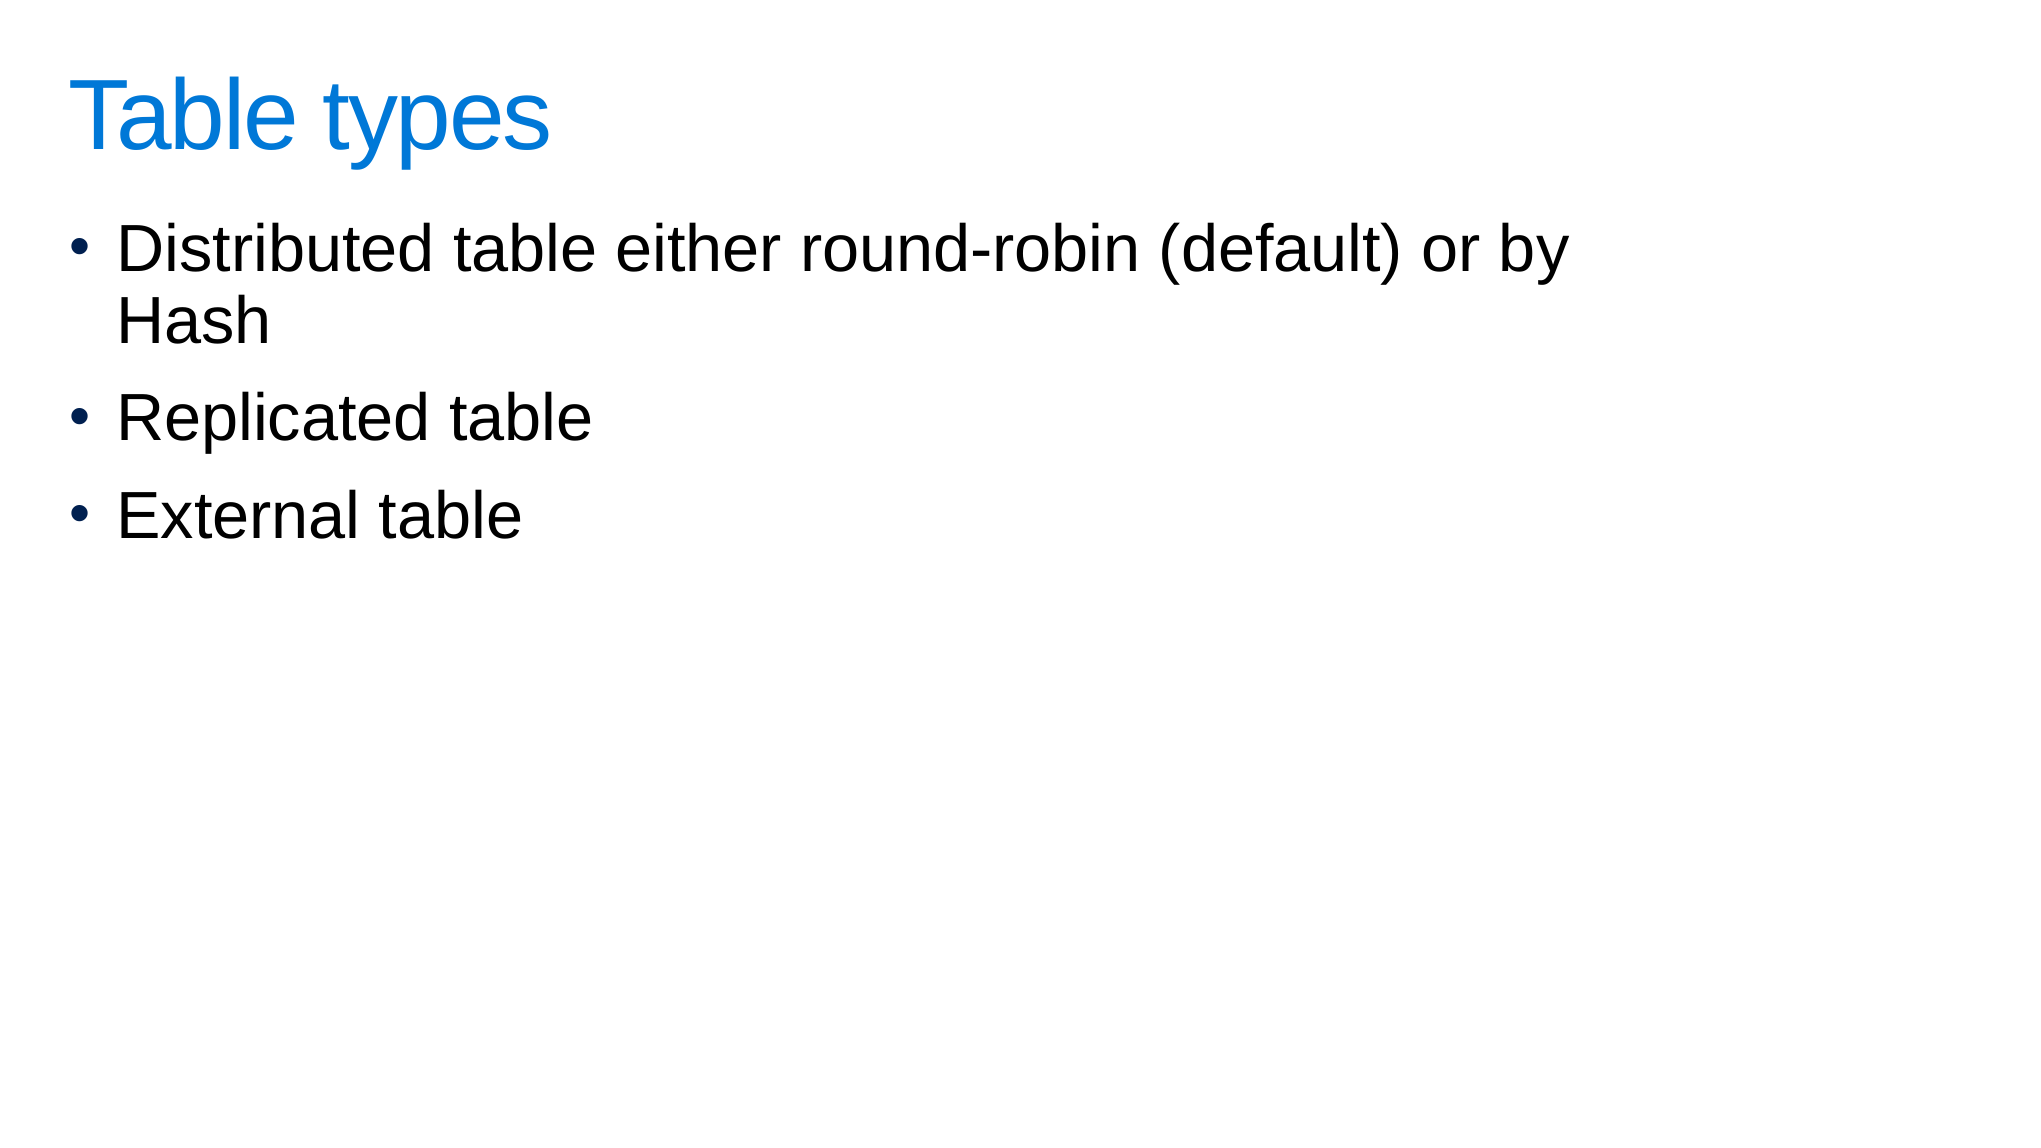

# Table types
Distributed table either round-robin (default) or by Hash
Replicated table
External table